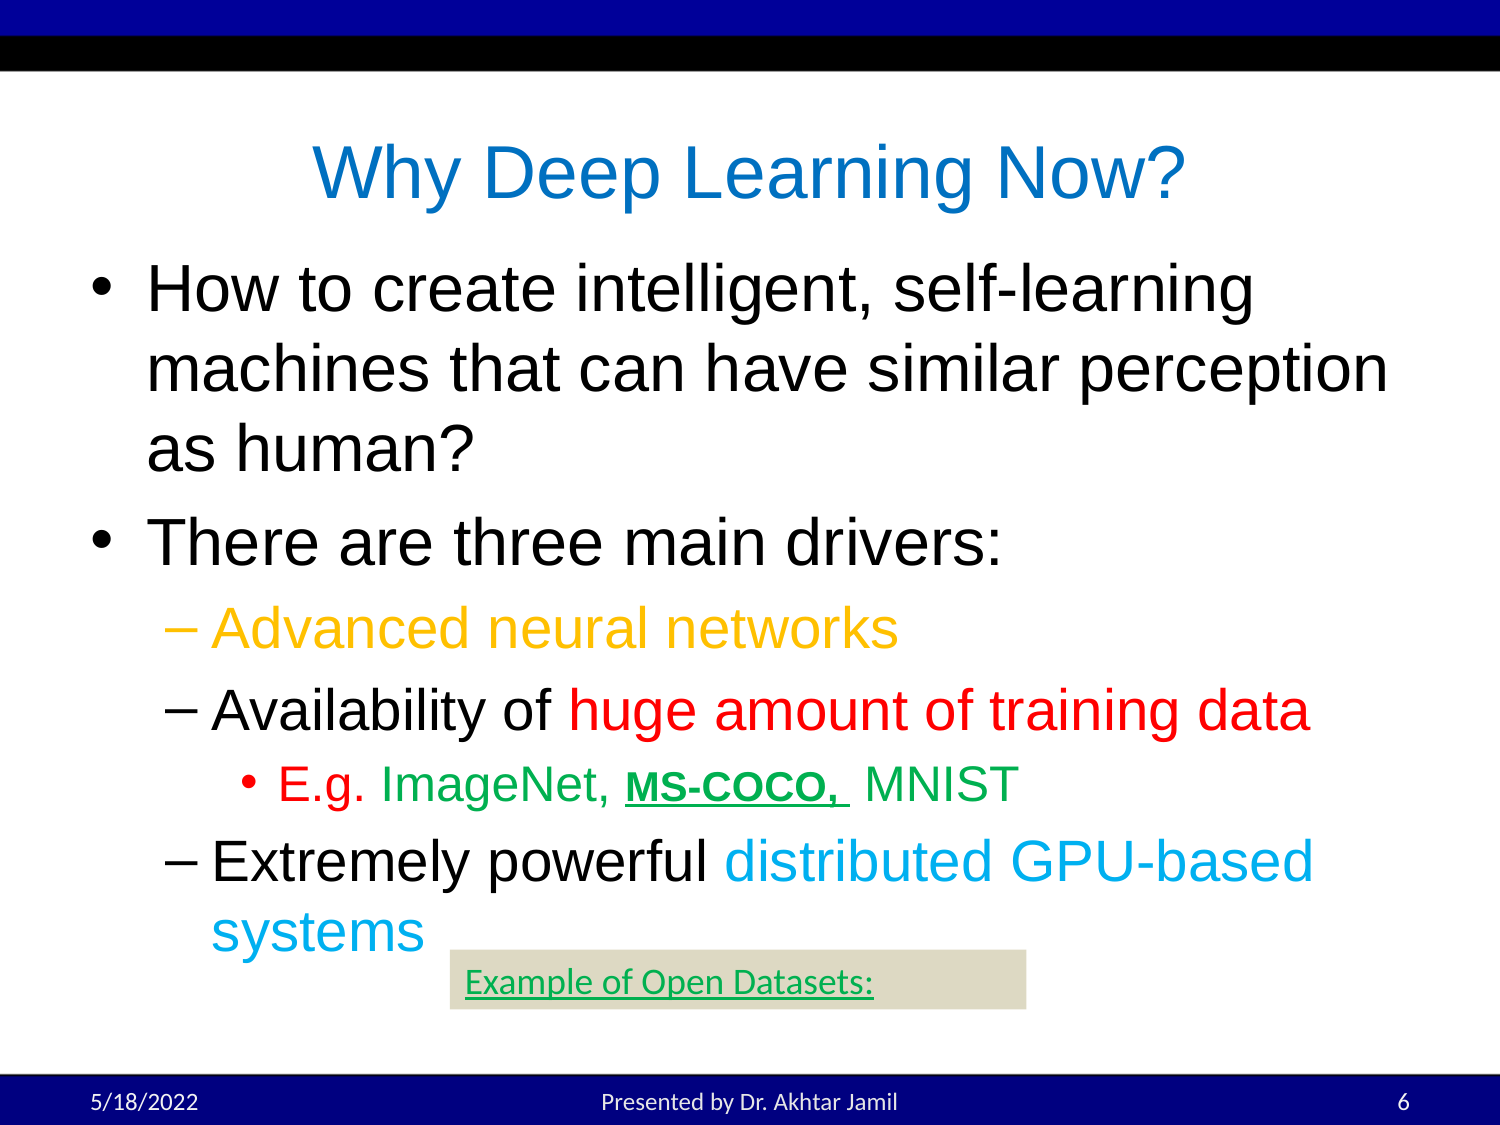

# Why Deep Learning Now?
How to create intelligent, self-learning machines that can have similar perception as human?
There are three main drivers:
Advanced neural networks
Availability of huge amount of training data
E.g. ImageNet, MS-COCO,  MNIST
Extremely powerful distributed GPU-based systems
Example of Open Datasets:
5/18/2022
Presented by Dr. Akhtar Jamil
6